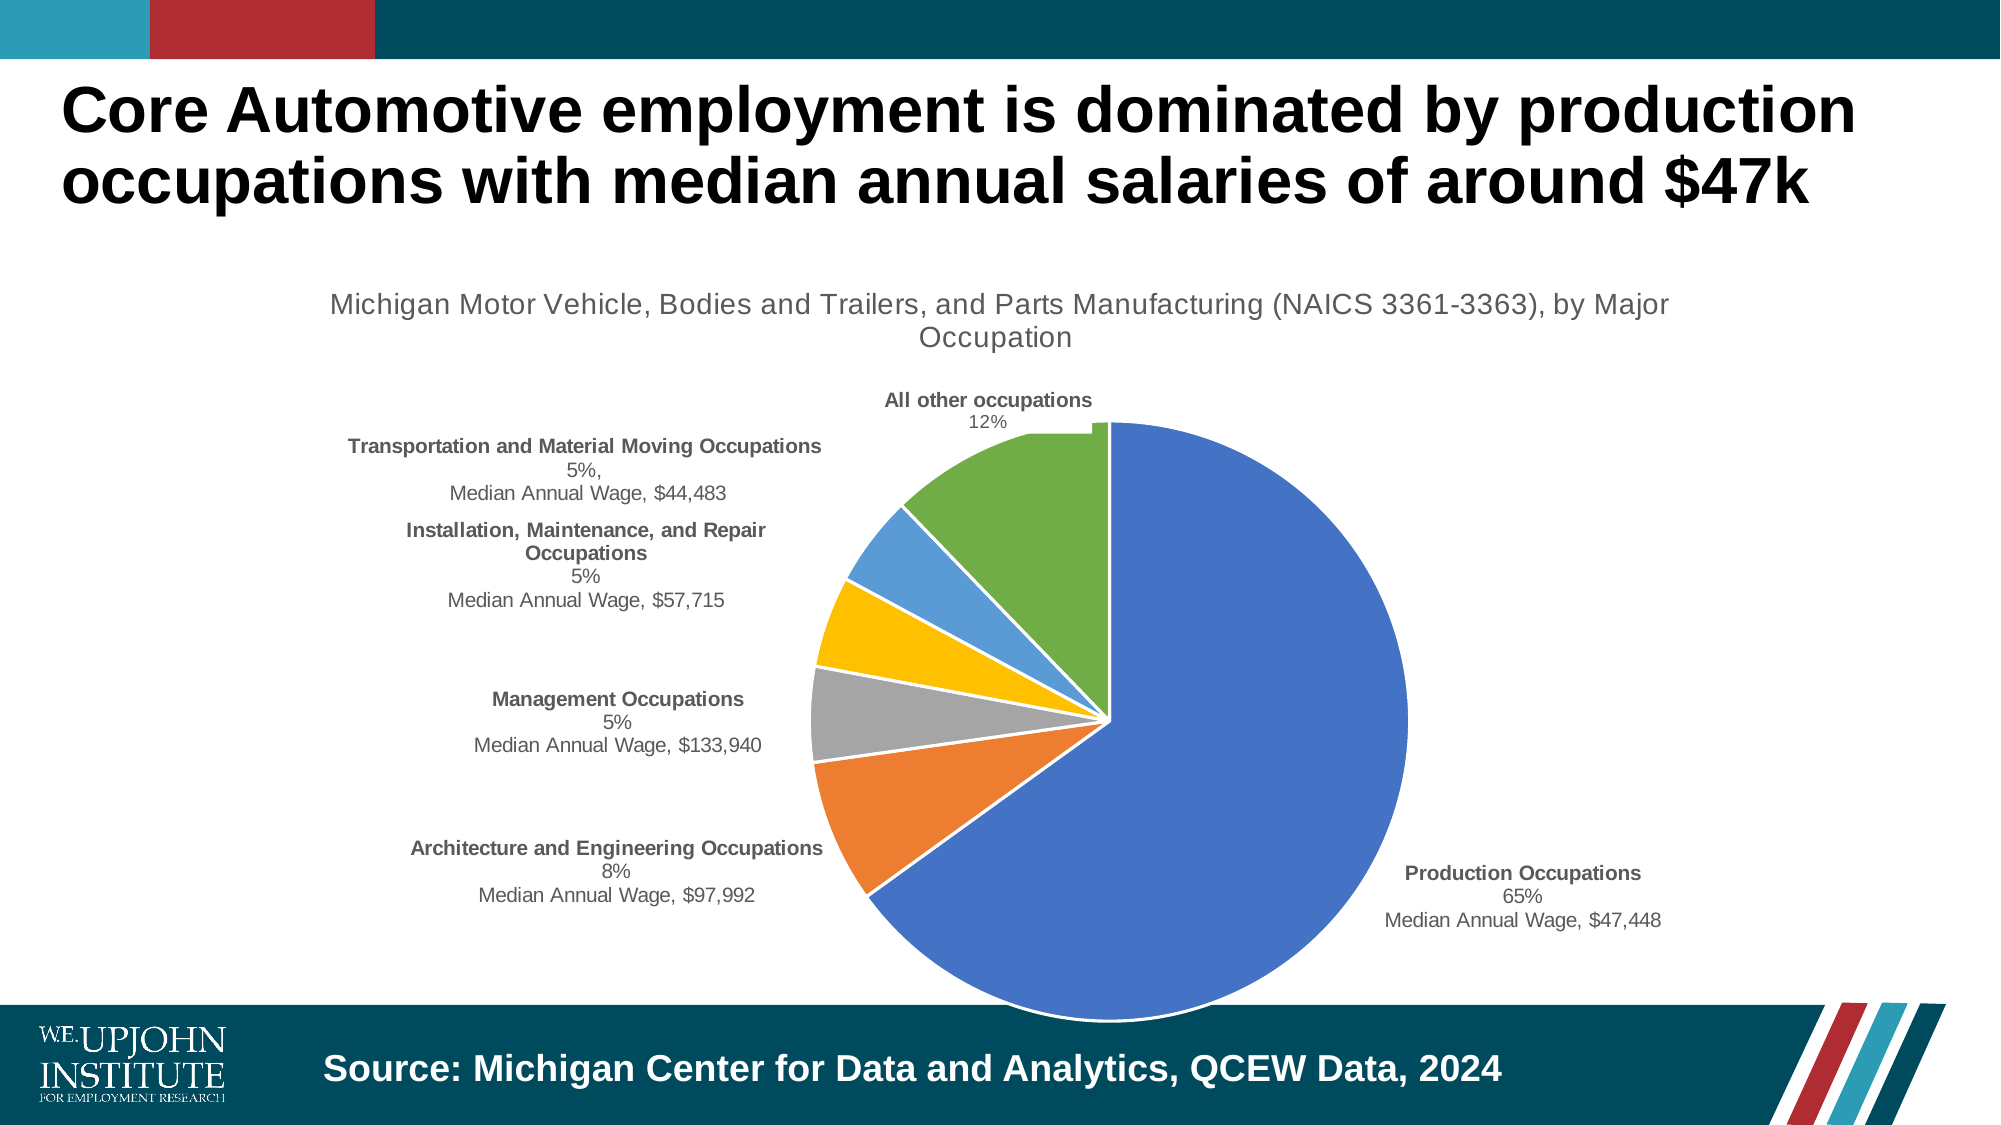

# Core Automotive employment is dominated by production occupations with median annual salaries of around $47k

### Chart: Michigan Motor Vehicle, Bodies and Trailers, and Parts Manufacturing (NAICS 3361-3363), by Major Occupation

| Category | pct_seg_major_2024 | p50ann |
|---|---|---|
| Production Occupations | 0.6503926254694435 | 47448.0 |
| Architecture and Engineering Occupations | 0.0774439512916809 | 97992.0 |
| Management Occupations | 0.05149652896324115 | 133940.0 |
| Installation, Maintenance, and Repair Occupations | 0.04933424376920451 | 57715.0 |
| Transportation and Material Moving Occupations | 0.04927734152725617 | 44483.0 |
| All other occupations | 0.12205530897917377 | None |
Source: Michigan Center for Data and Analytics, QCEW Data, 2024